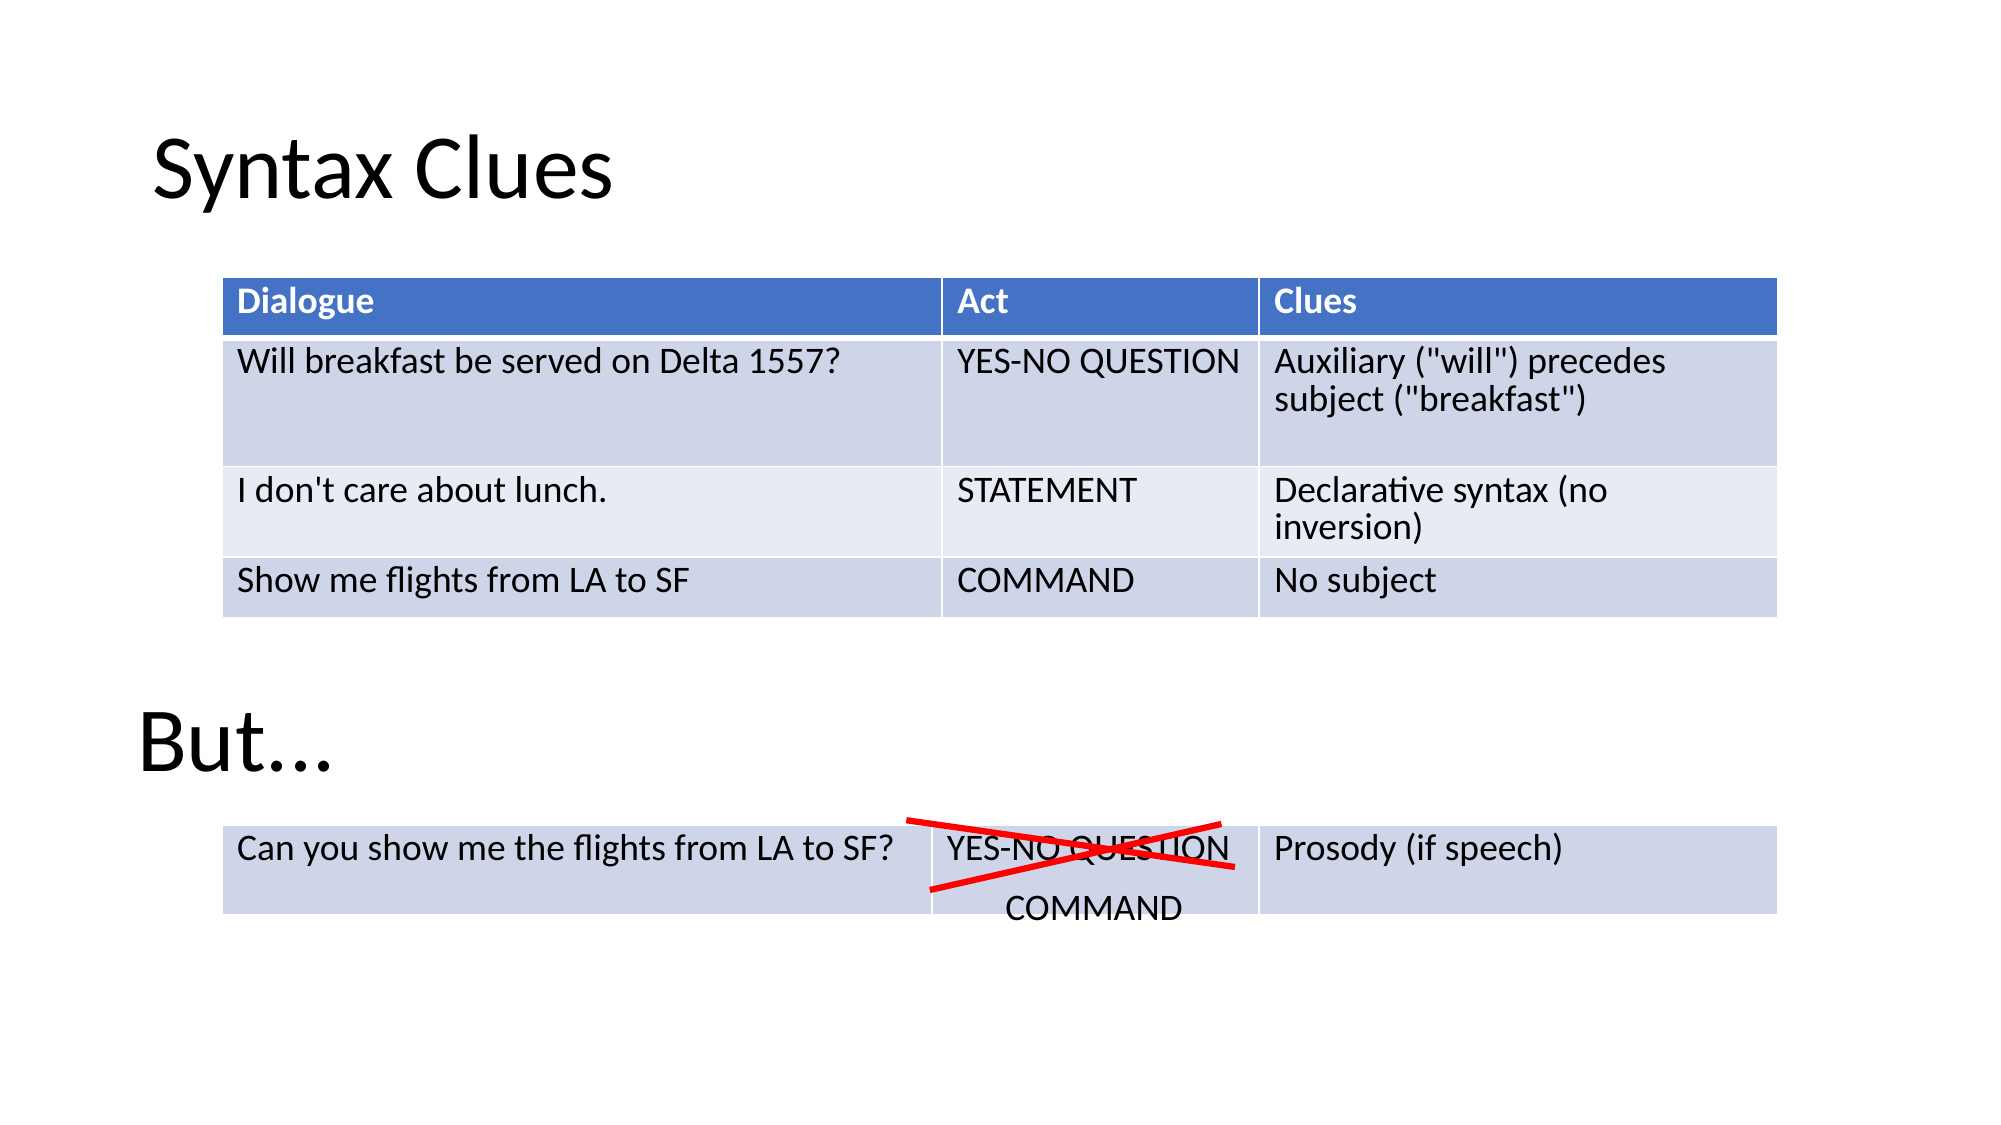

# Syntax Clues
| Dialogue | Act | Clues |
| --- | --- | --- |
| Will breakfast be served on Delta 1557? | YES-NO QUESTION | Auxiliary ("will") precedes subject ("breakfast") |
| I don't care about lunch. | STATEMENT | Declarative syntax (no inversion) |
| Show me flights from LA to SF | COMMAND | No subject |
But...
| Can you show me the flights from LA to SF? | YES-NO QUESTION | Prosody (if speech) |
| --- | --- | --- |
COMMAND